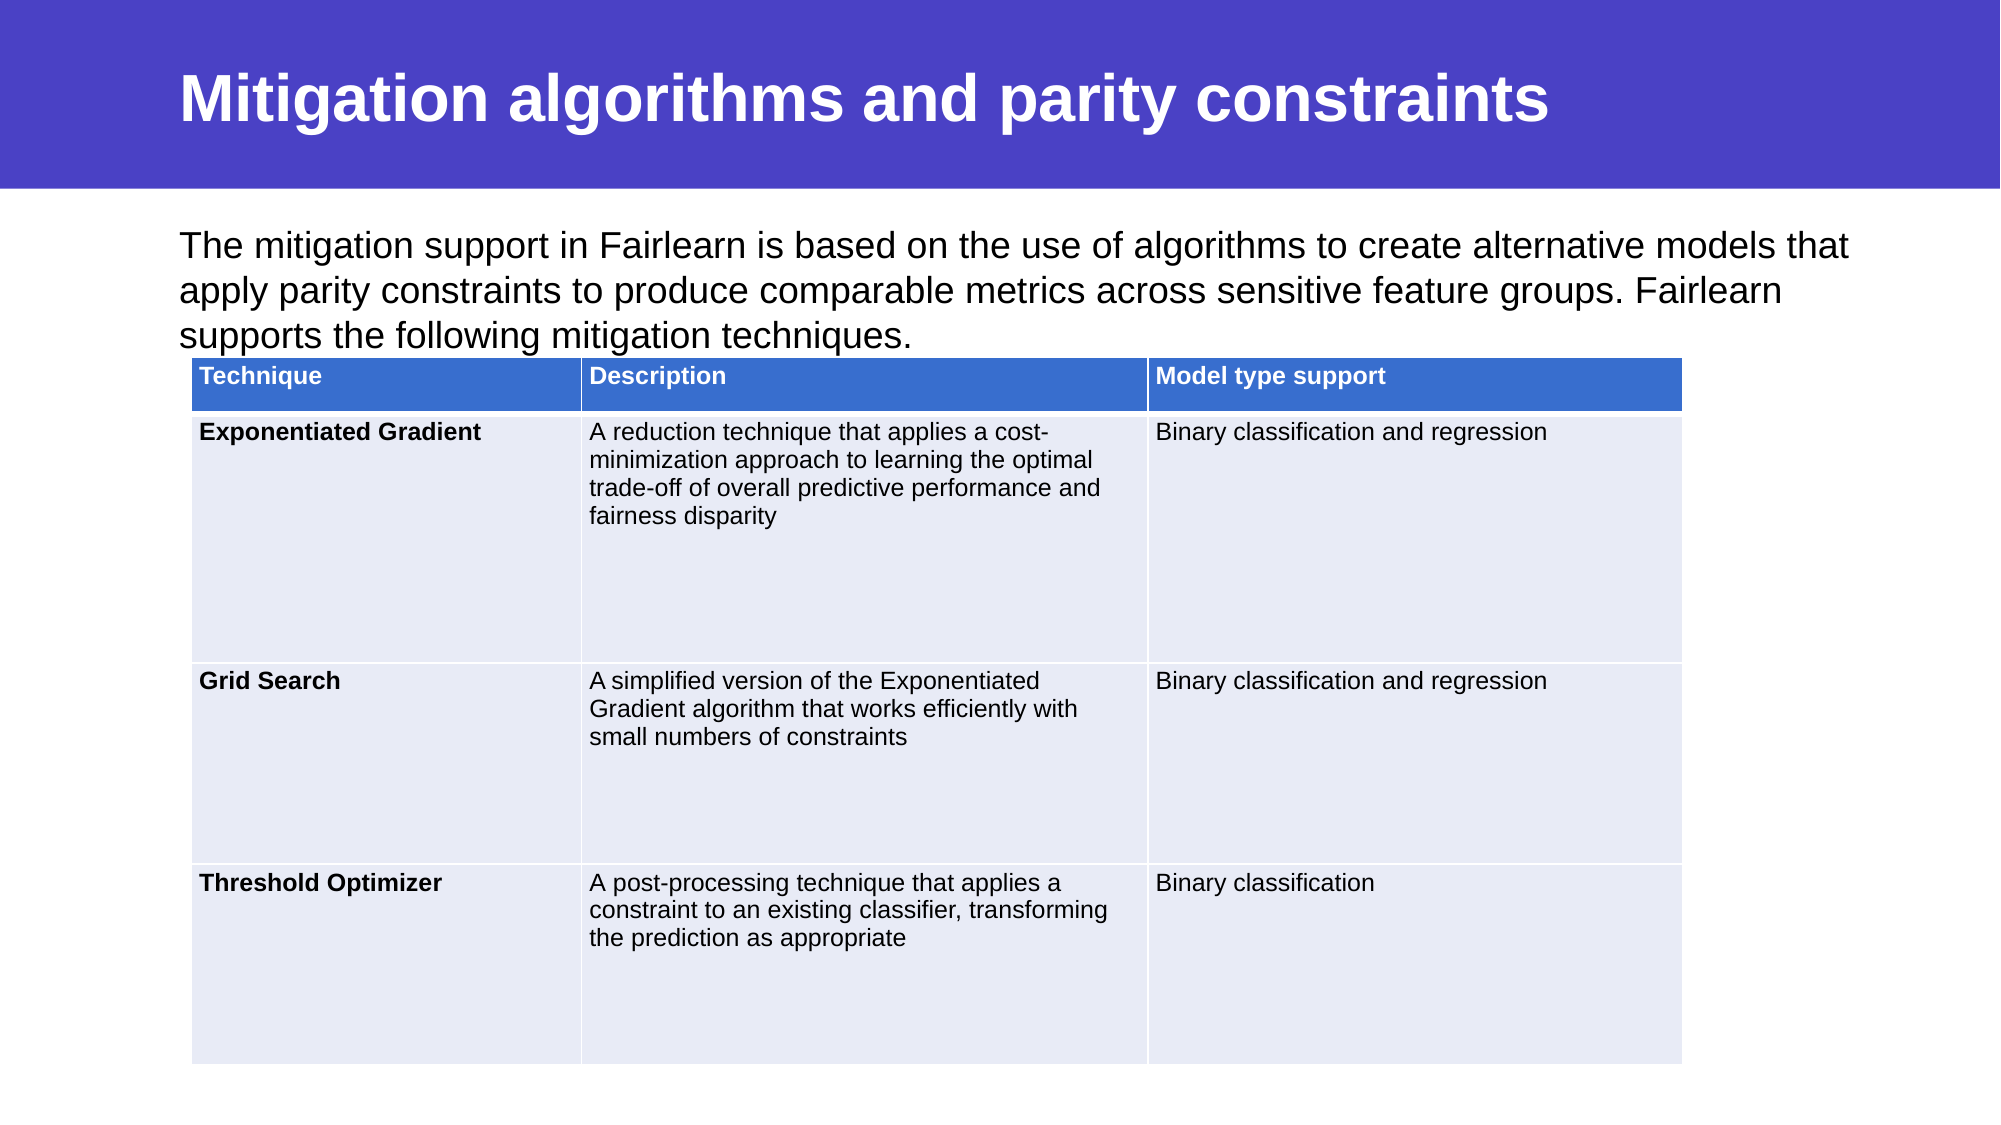

# Mitigation algorithms and parity constraints
The mitigation support in Fairlearn is based on the use of algorithms to create alternative models that apply parity constraints to produce comparable metrics across sensitive feature groups. Fairlearn supports the following mitigation techniques.
| Technique | Description | Model type support |
| --- | --- | --- |
| Exponentiated Gradient | A reduction technique that applies a cost-minimization approach to learning the optimal trade-off of overall predictive performance and fairness disparity | Binary classification and regression |
| Grid Search | A simplified version of the Exponentiated Gradient algorithm that works efficiently with small numbers of constraints | Binary classification and regression |
| Threshold Optimizer | A post-processing technique that applies a constraint to an existing classifier, transforming the prediction as appropriate | Binary classification |